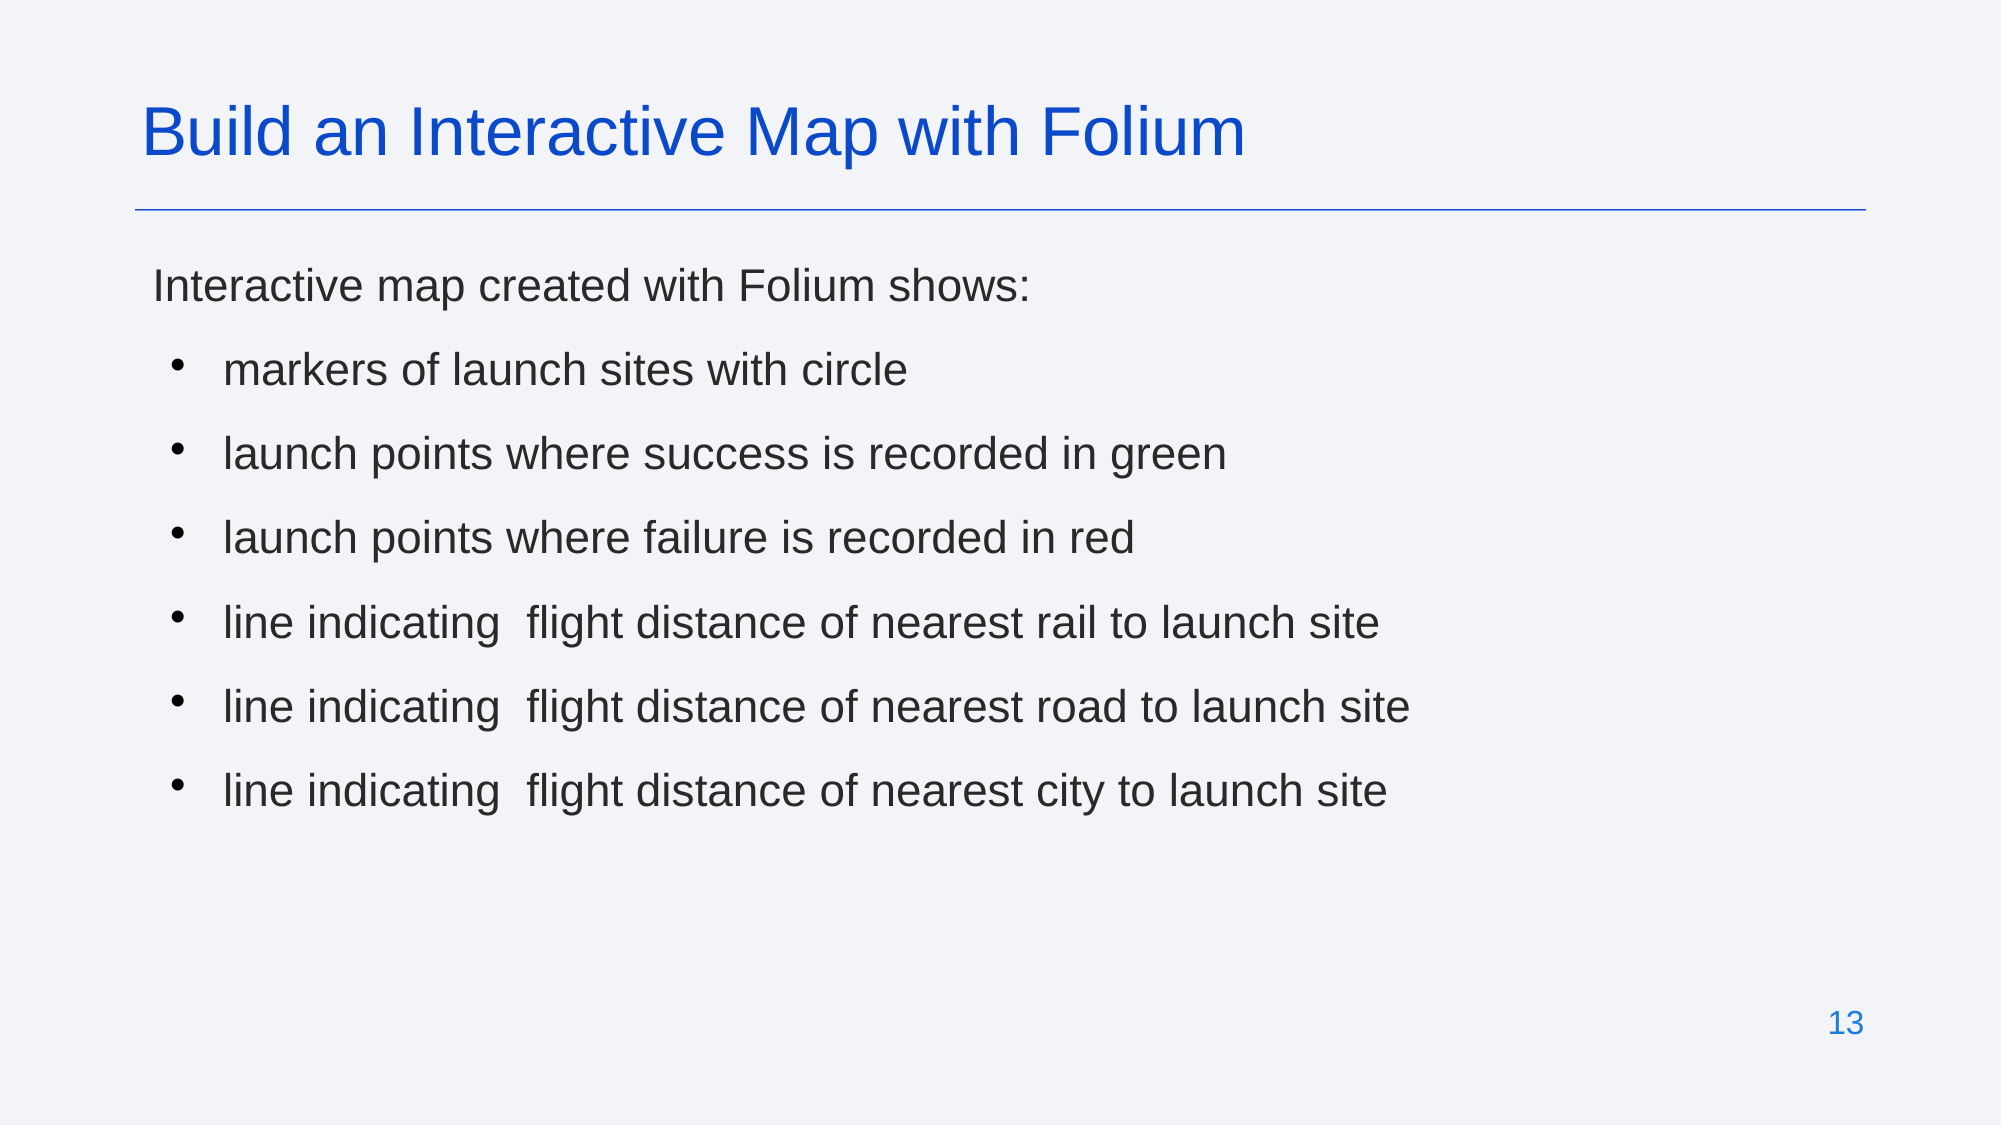

Build an Interactive Map with Folium
# Interactive map created with Folium shows:
markers of launch sites with circle
launch points where success is recorded in green
launch points where failure is recorded in red
line indicating  flight distance of nearest rail to launch site
line indicating  flight distance of nearest road to launch site
line indicating  flight distance of nearest city to launch site

13